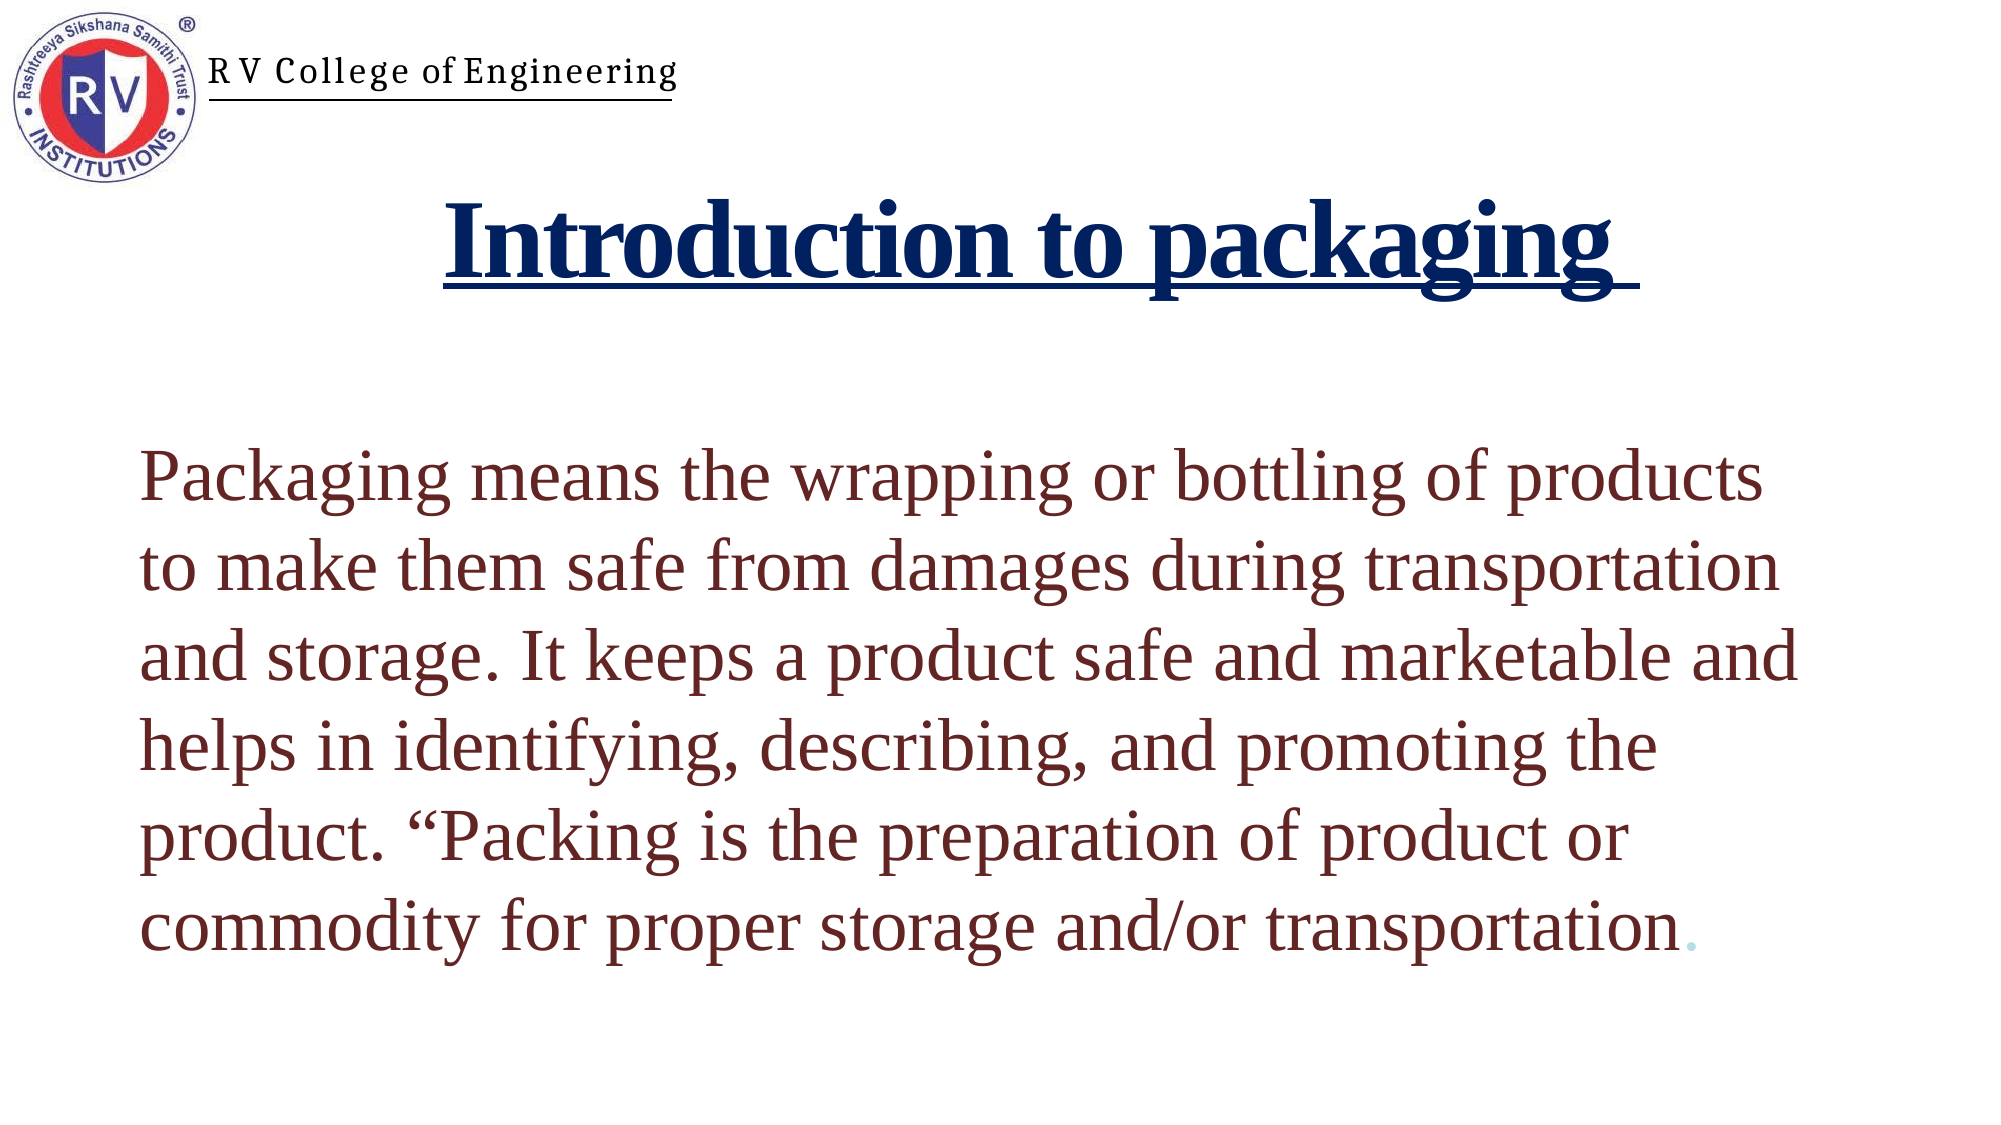

R V College of Engineering
# Introduction to packaging
Packaging means the wrapping or bottling of products to make them safe from damages during transportation and storage. It keeps a product safe and marketable and helps in identifying, describing, and promoting the product. “Packing is the preparation of product or commodity for proper storage and/or transportation.